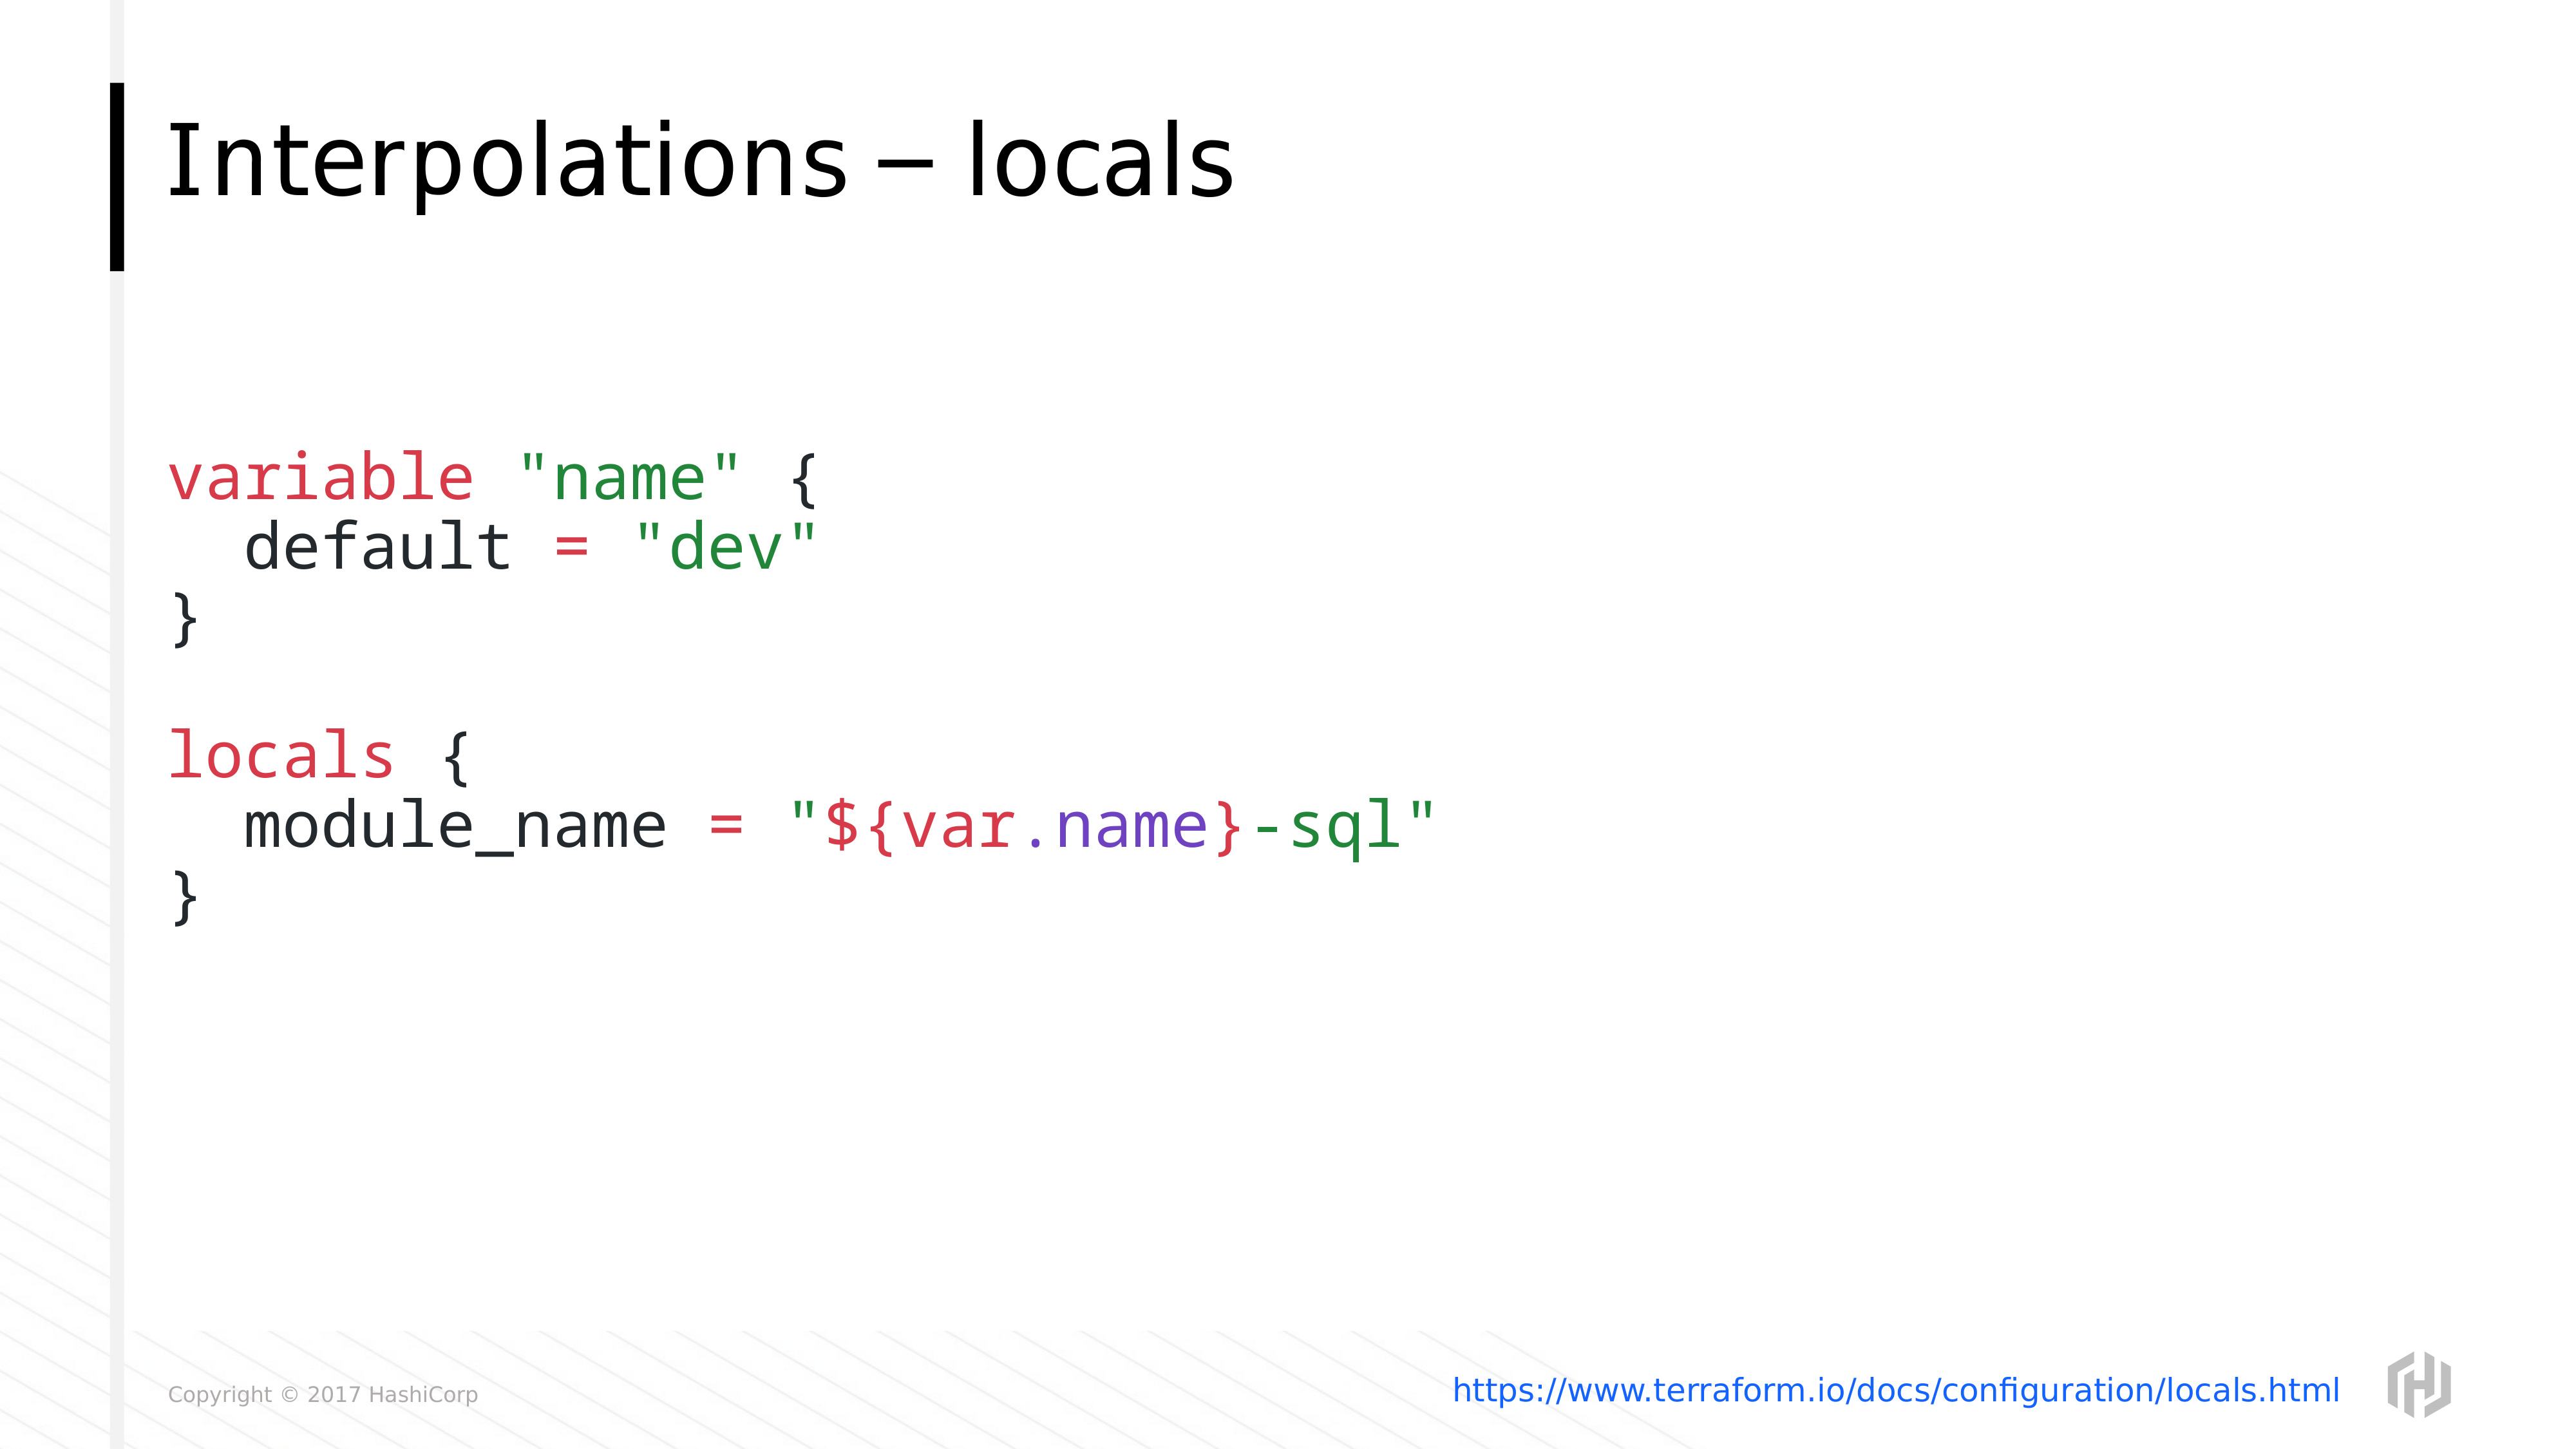

# Interpolations – locals

variable "name" {
  default = "dev"
}

locals {
  module_name = "${var.name}-sql"
}

https://www.terraform.io/docs/configuration/locals.html